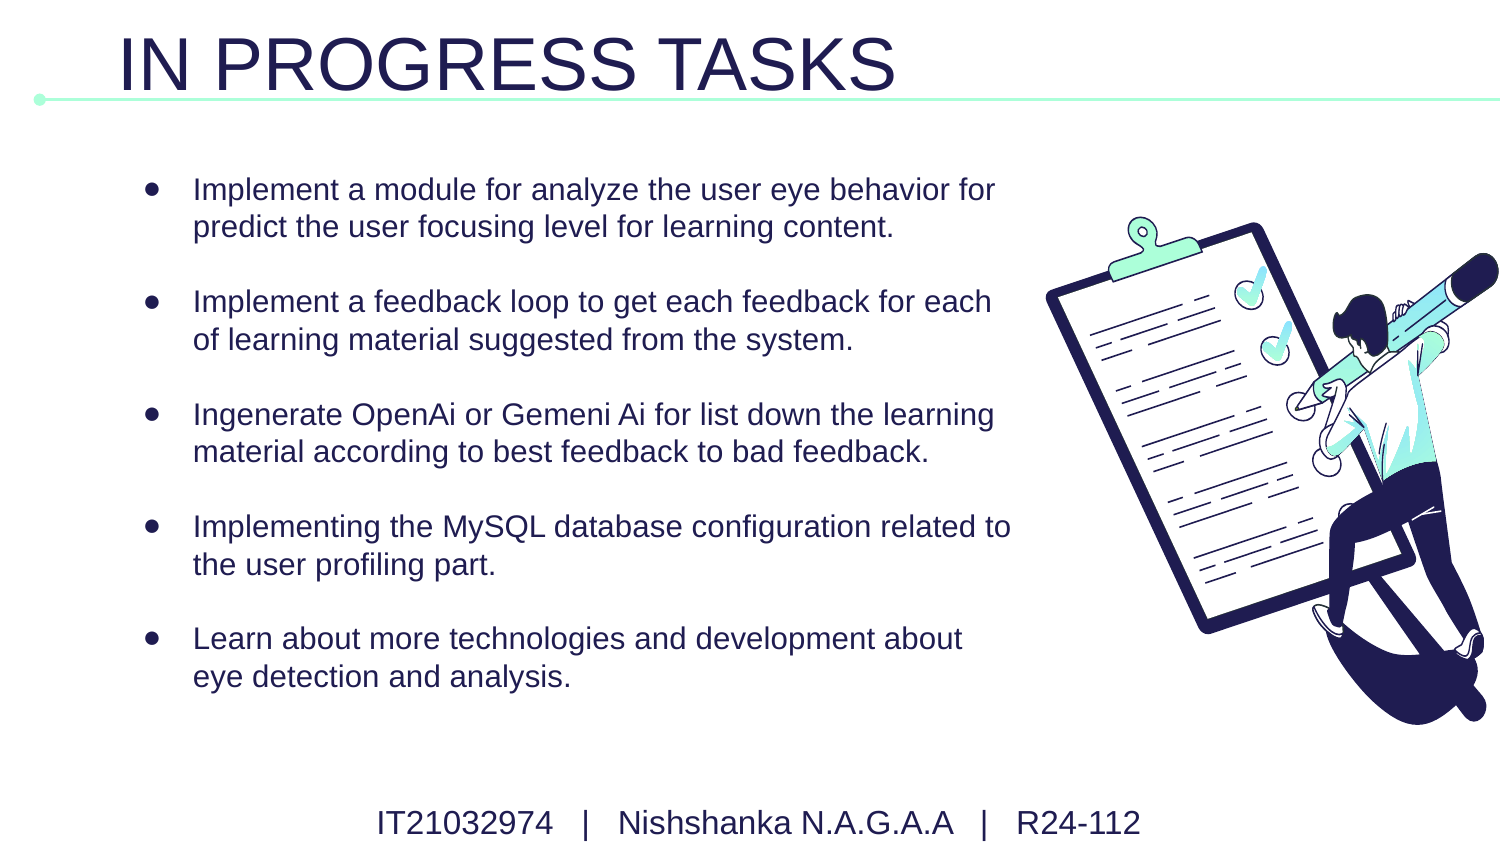

# IN PROGRESS TASKS
Implement a module for analyze the user eye behavior for predict the user focusing level for learning content.

Implement a feedback loop to get each feedback for each of learning material suggested from the system.

Ingenerate OpenAi or Gemeni Ai for list down the learning material according to best feedback to bad feedback.

Implementing the MySQL database configuration related to the user profiling part.

Learn about more technologies and development about eye detection and analysis.

IT21032974   |   Nishshanka N.A.G.A.A   |   R24-112